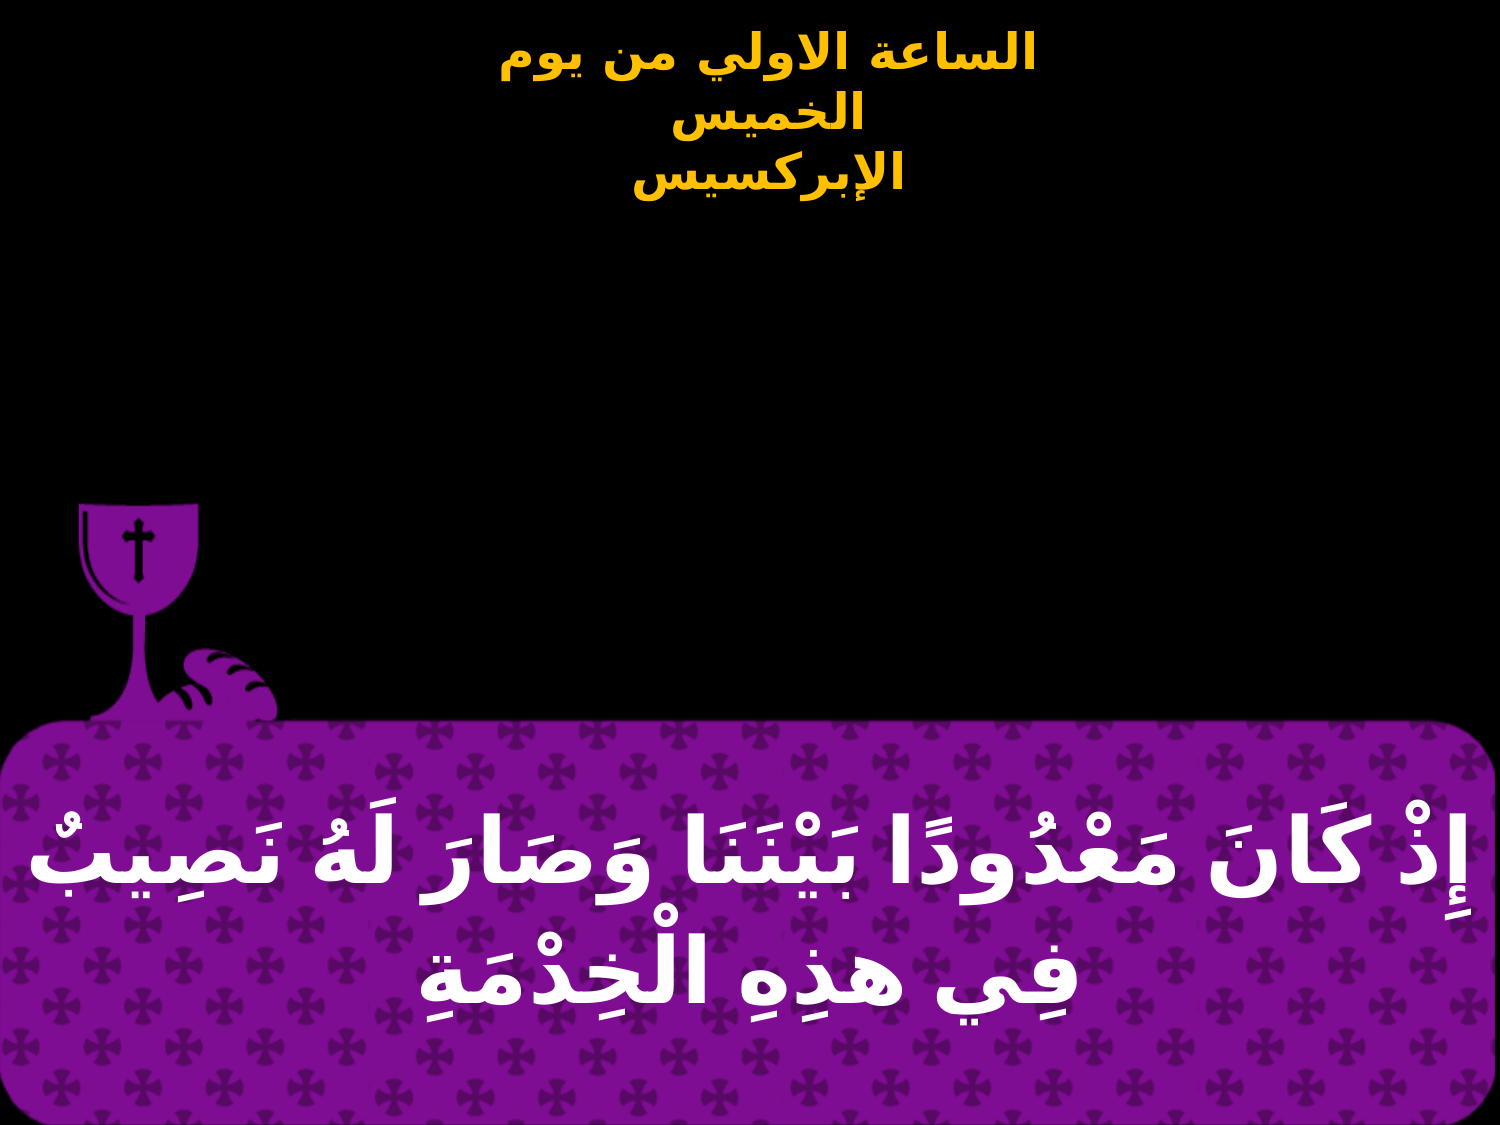

| إِذْ كَانَ مَعْدُودًا بَيْنَنَا وَصَارَ لَهُ نَصِيبٌ فِي هذِهِ الْخِدْمَةِ |
| --- |